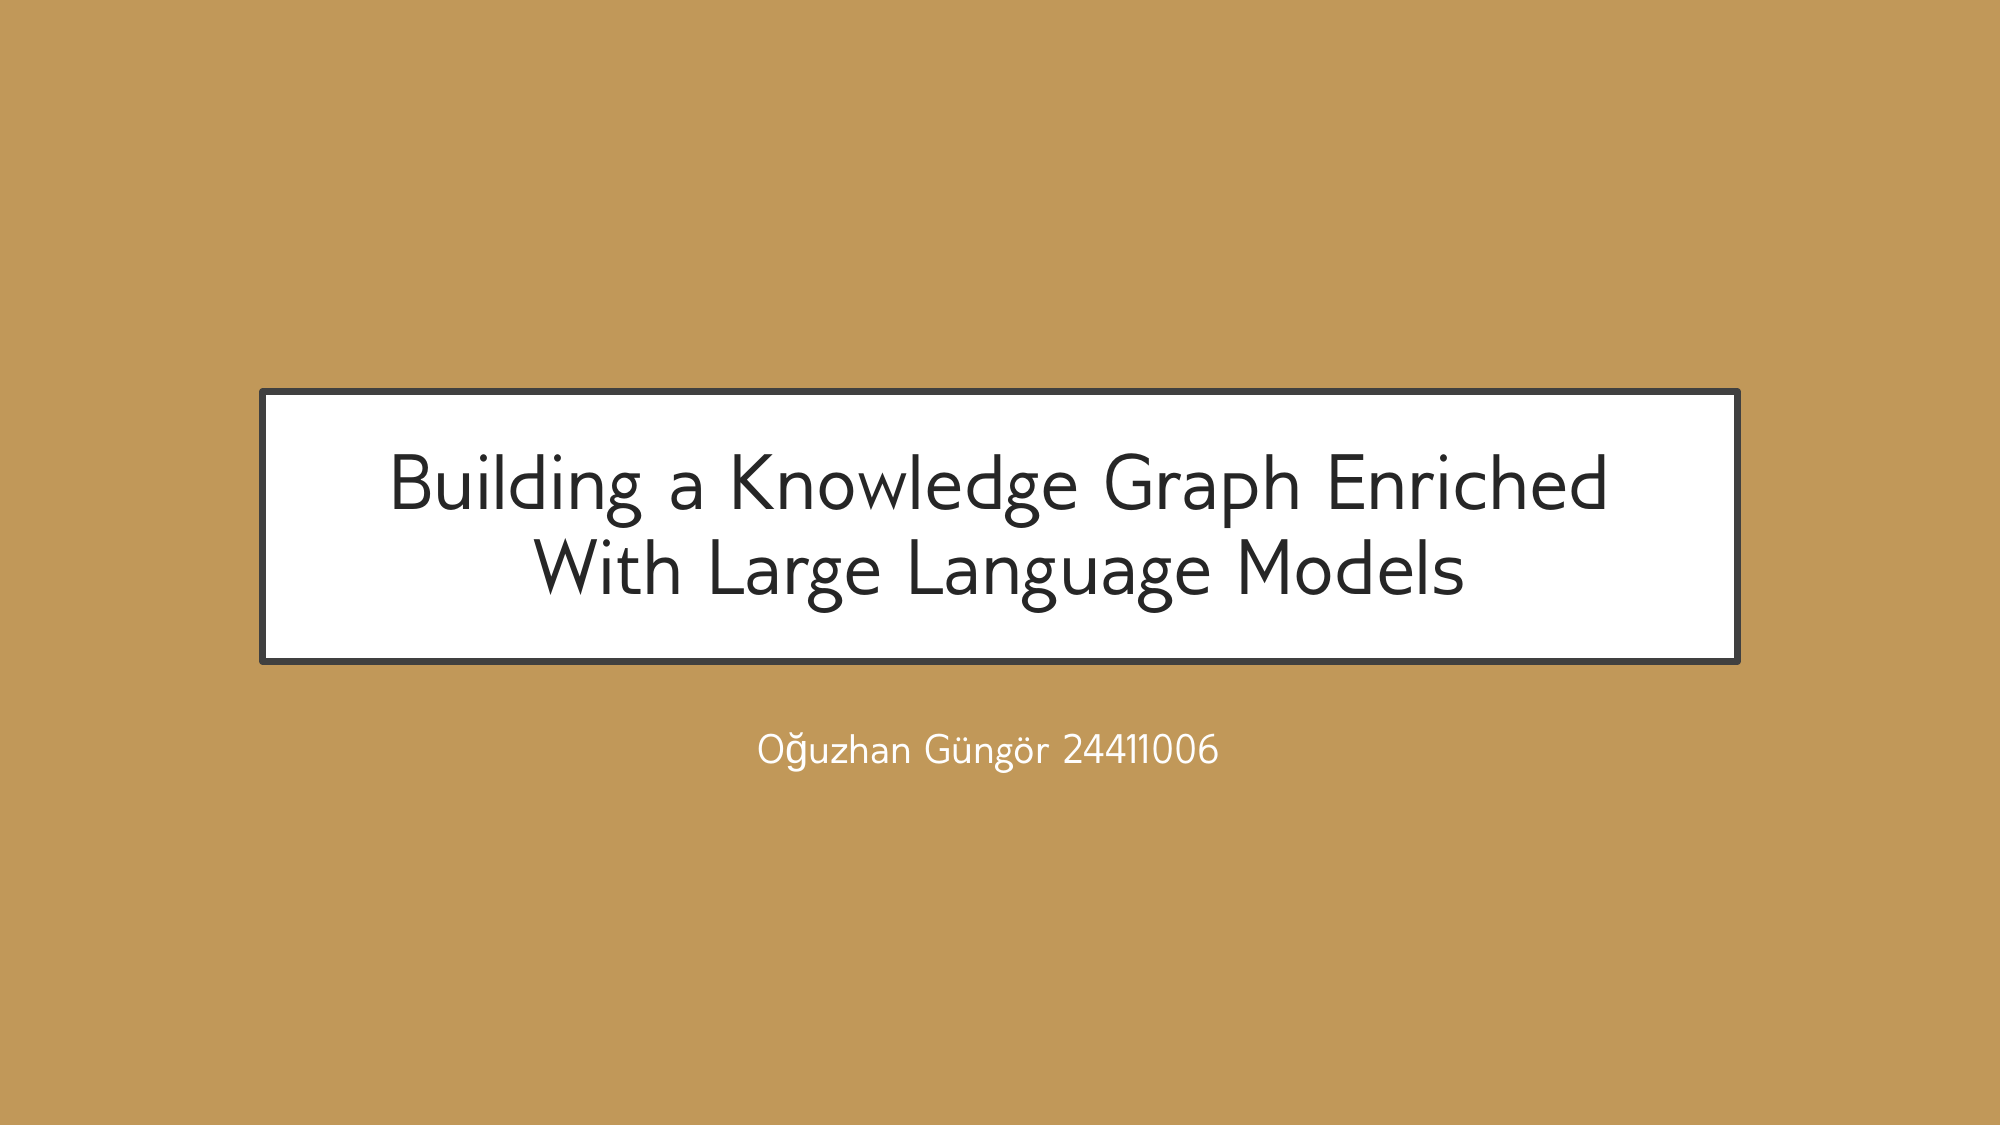

# Building a Knowledge Graph Enriched With Large Language Models
Oğuzhan Güngör 24411006